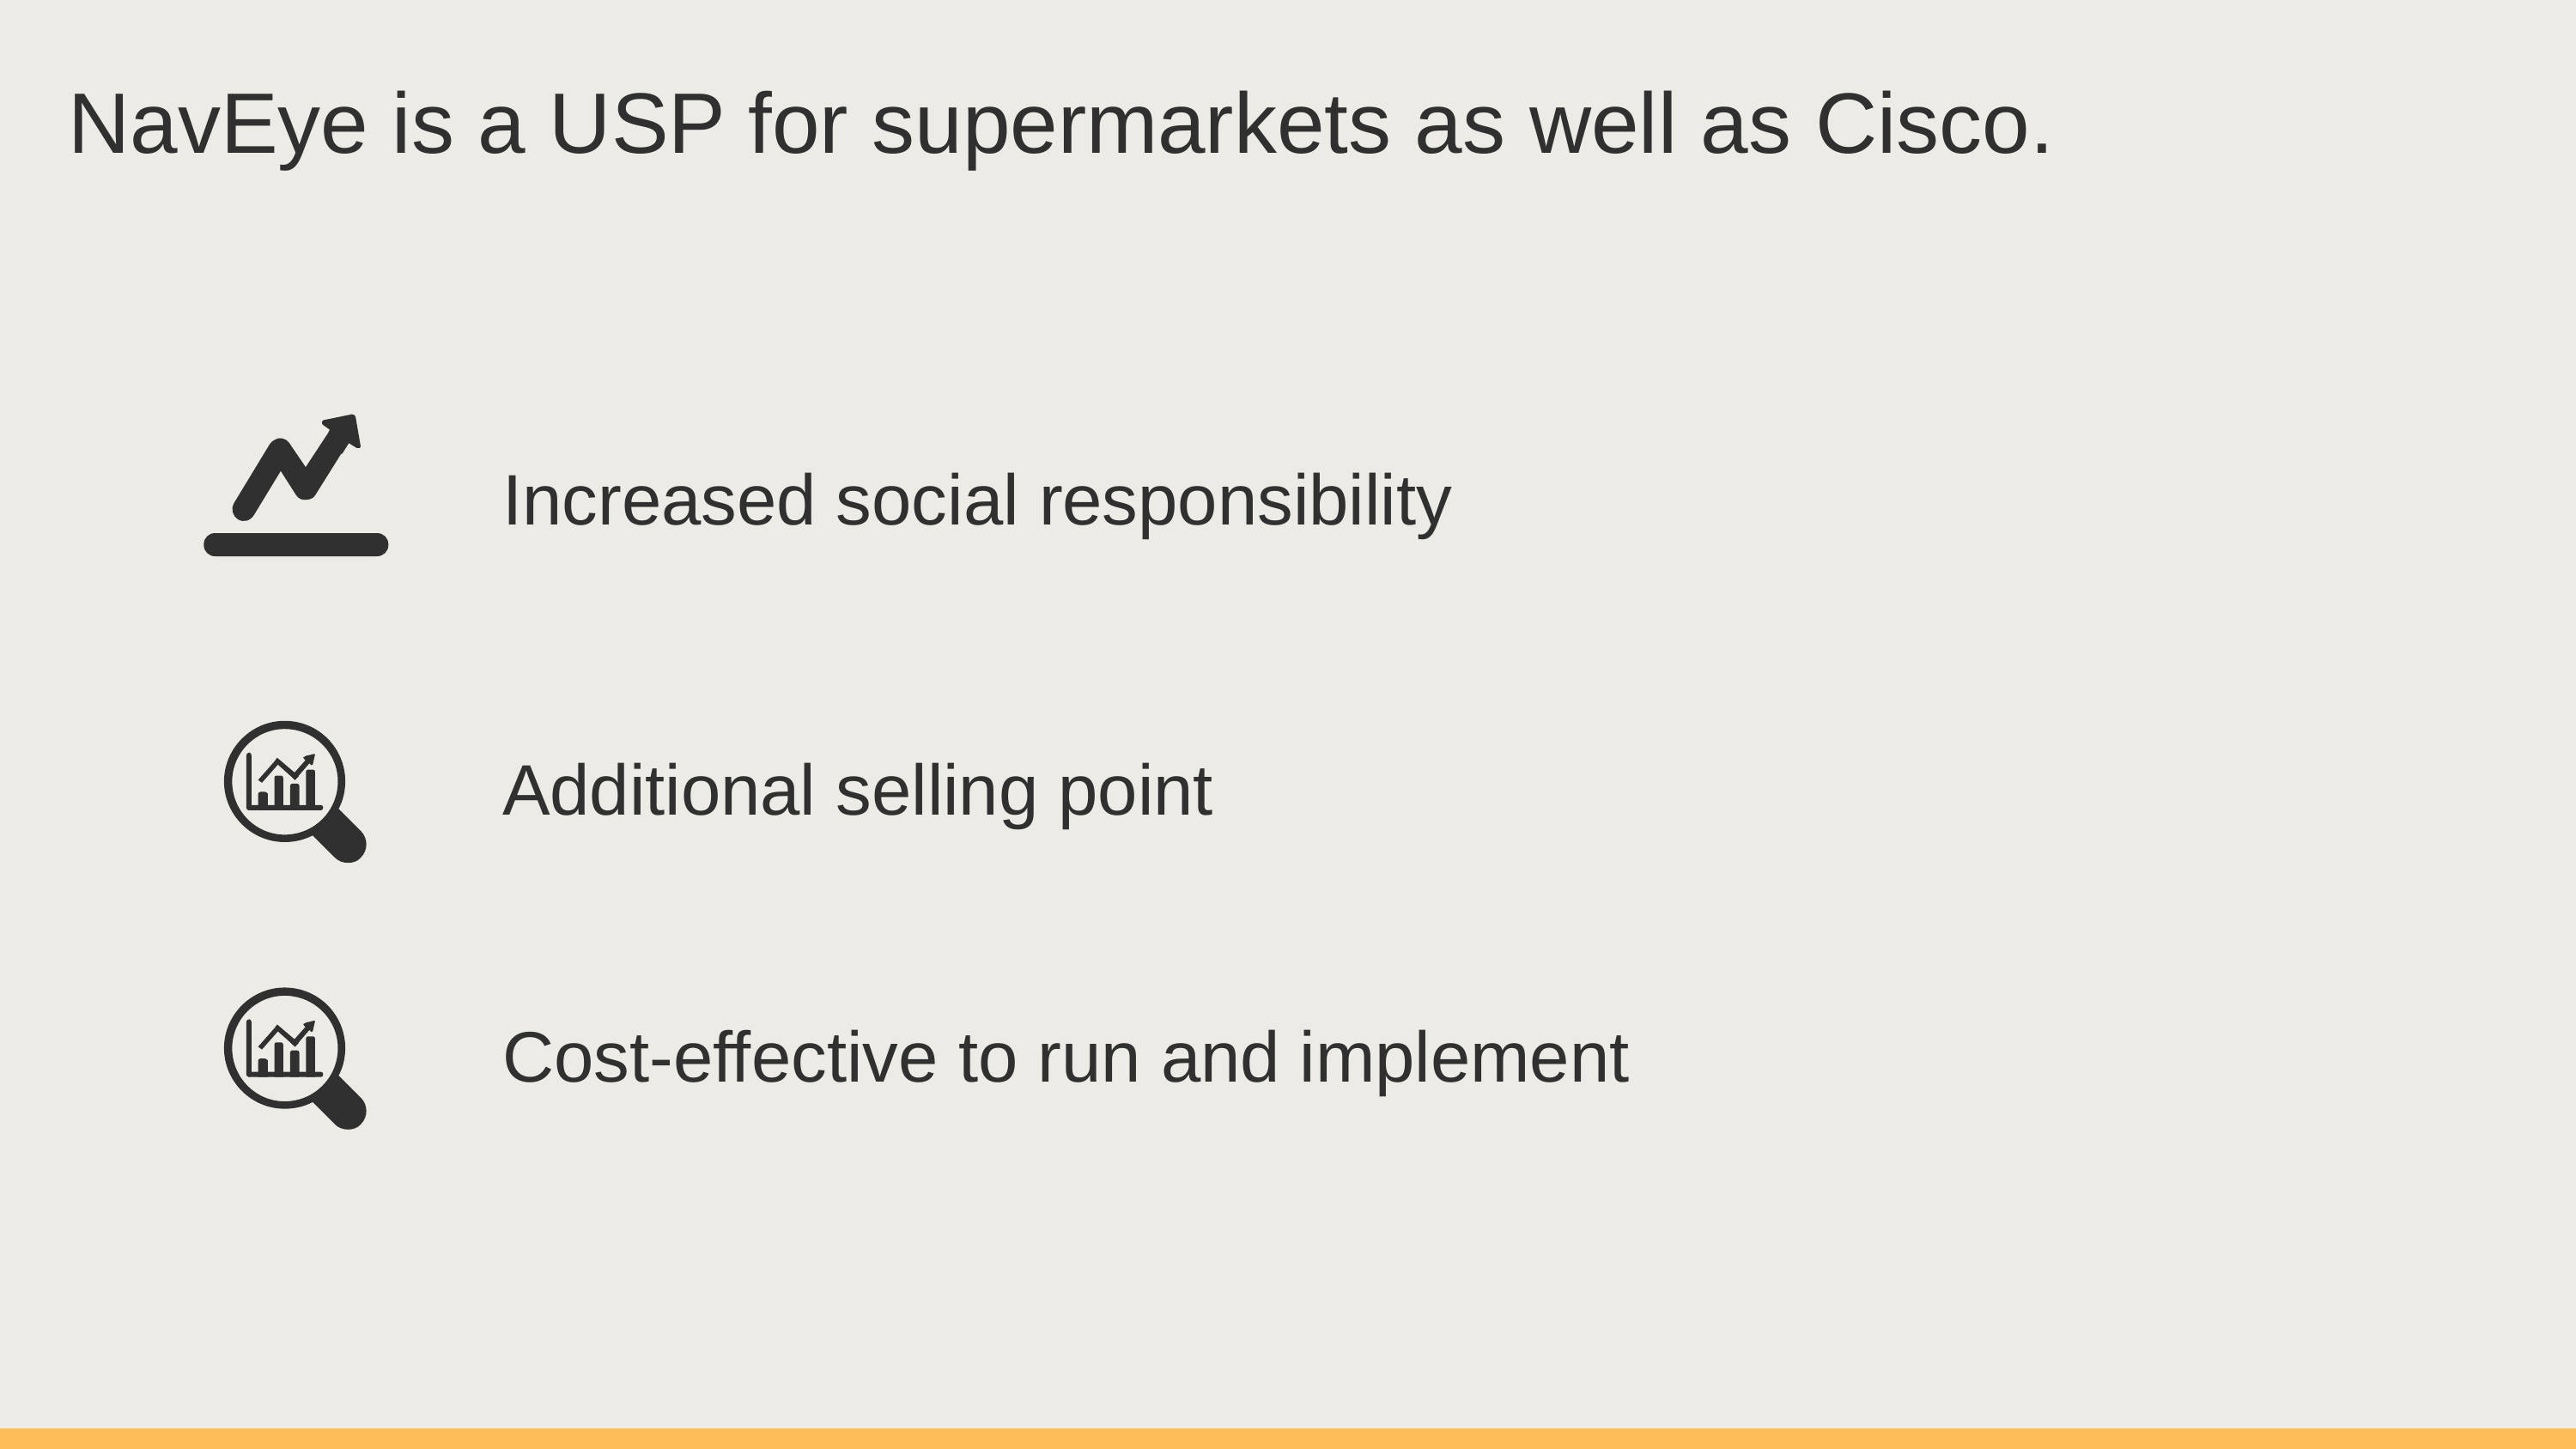

NavEye is a USP for supermarkets as well as Cisco.

Increased social responsibility

Additional selling point

Cost-effective to run and implement